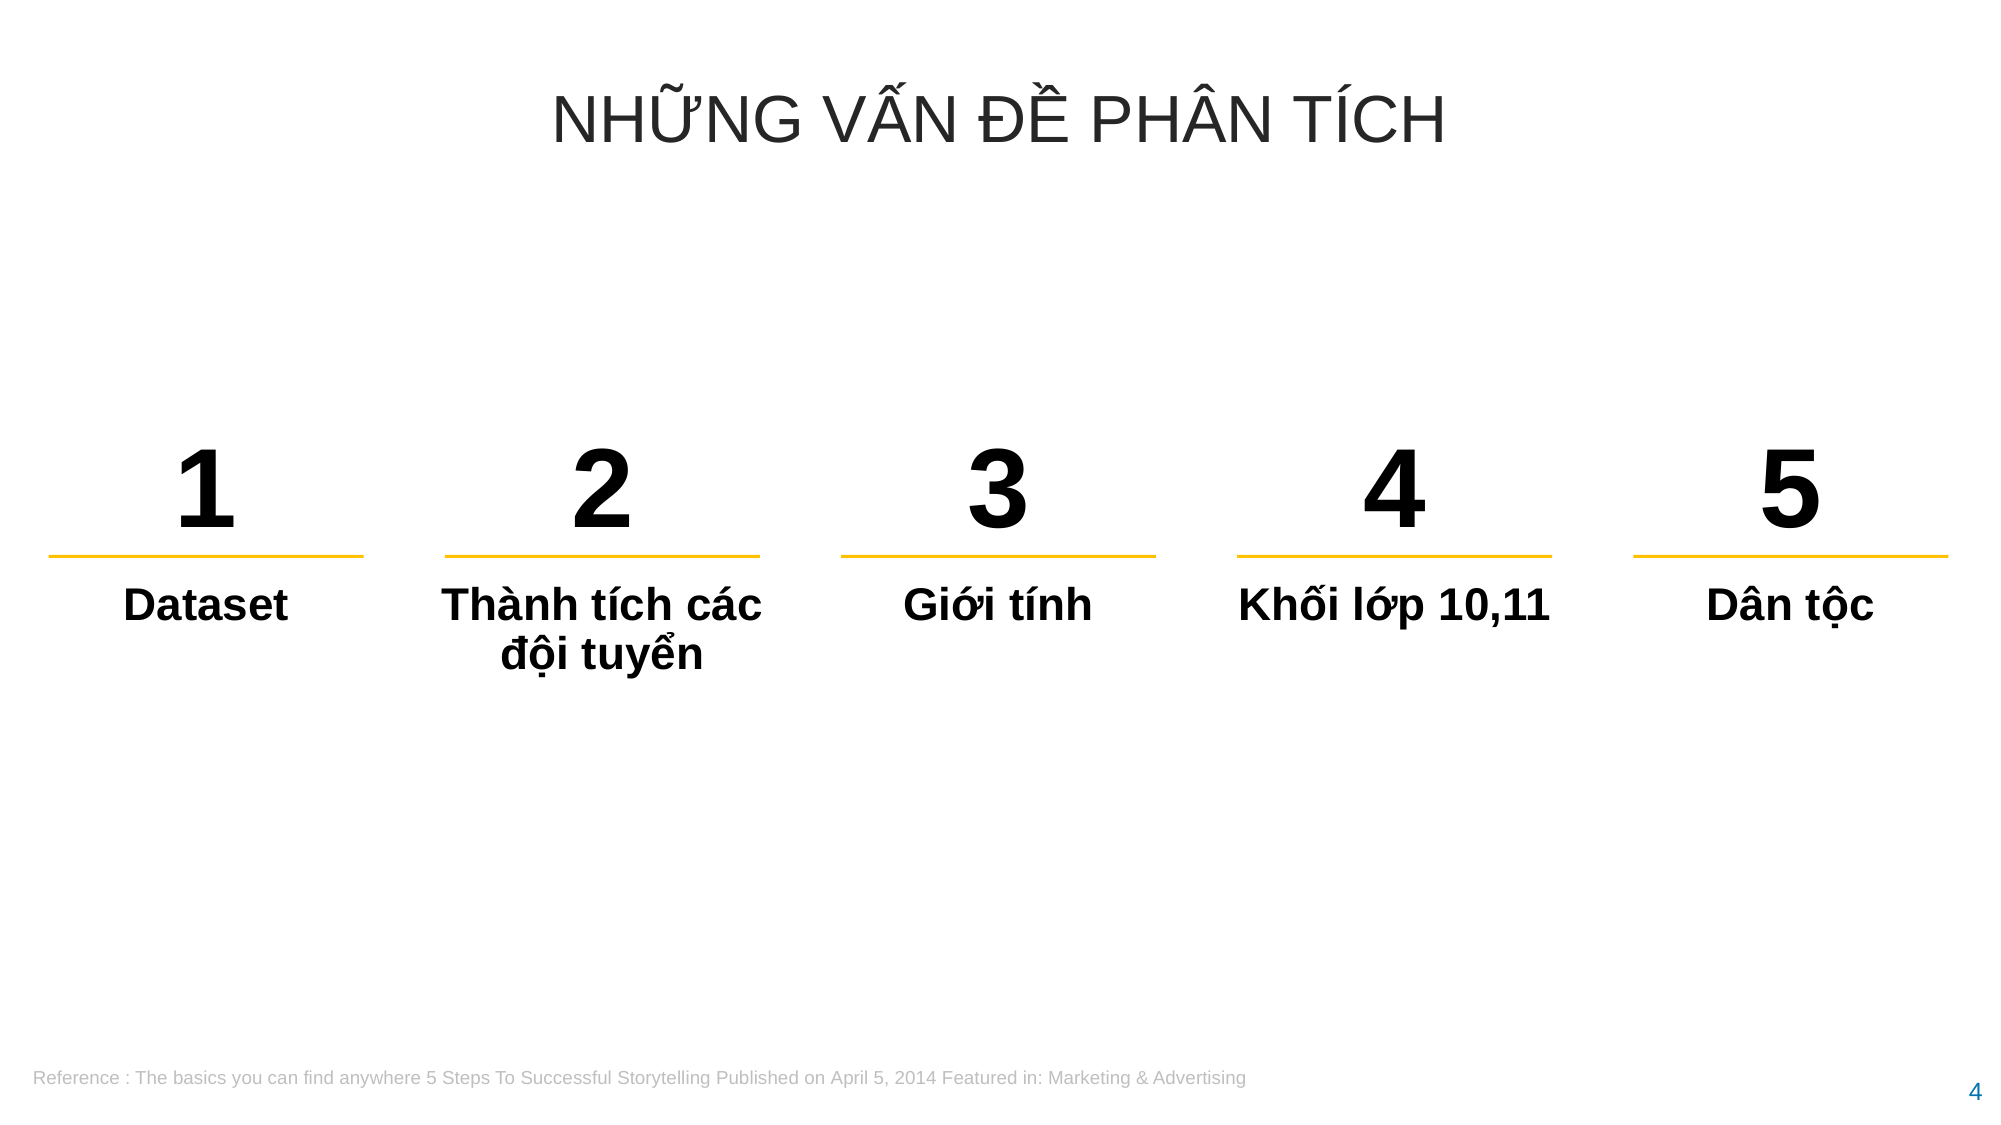

NHỮNG VẤN ĐỀ PHÂN TÍCH
1
2
3
4
5
Dataset
Thành tích các đội tuyển
Giới tính

Khối lớp 10,11

Dân tộc
Reference : The basics you can find anywhere 5 Steps To Successful Storytelling Published on April 5, 2014 Featured in: Marketing & Advertising
4